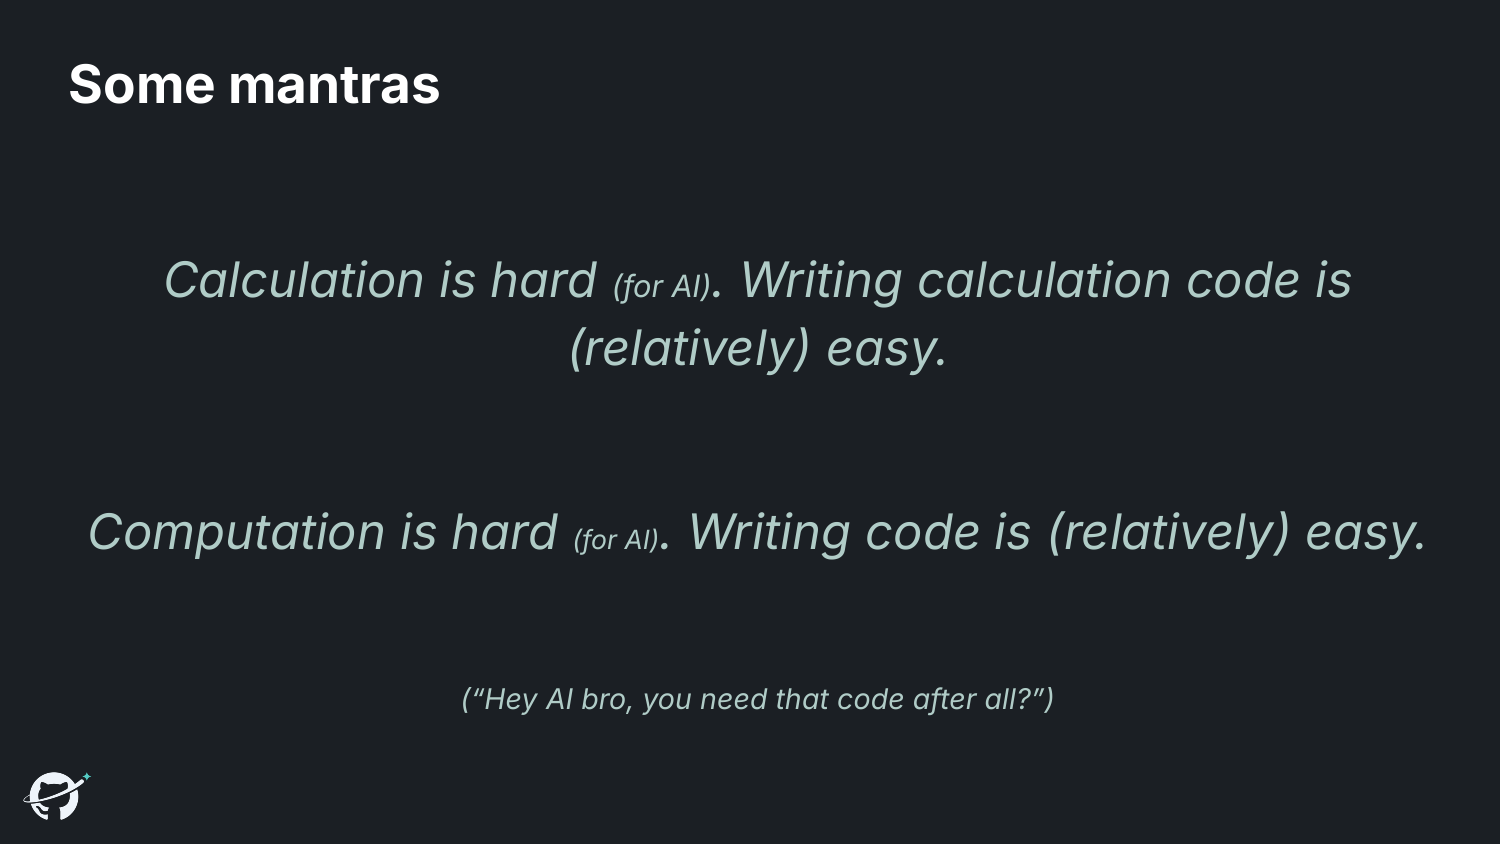

# Some mantras

Calculation is hard (for AI). Writing calculation code is (relatively) easy.

Computation is hard (for AI). Writing code is (relatively) easy.

(“Hey AI bro, you need that code after all?”)